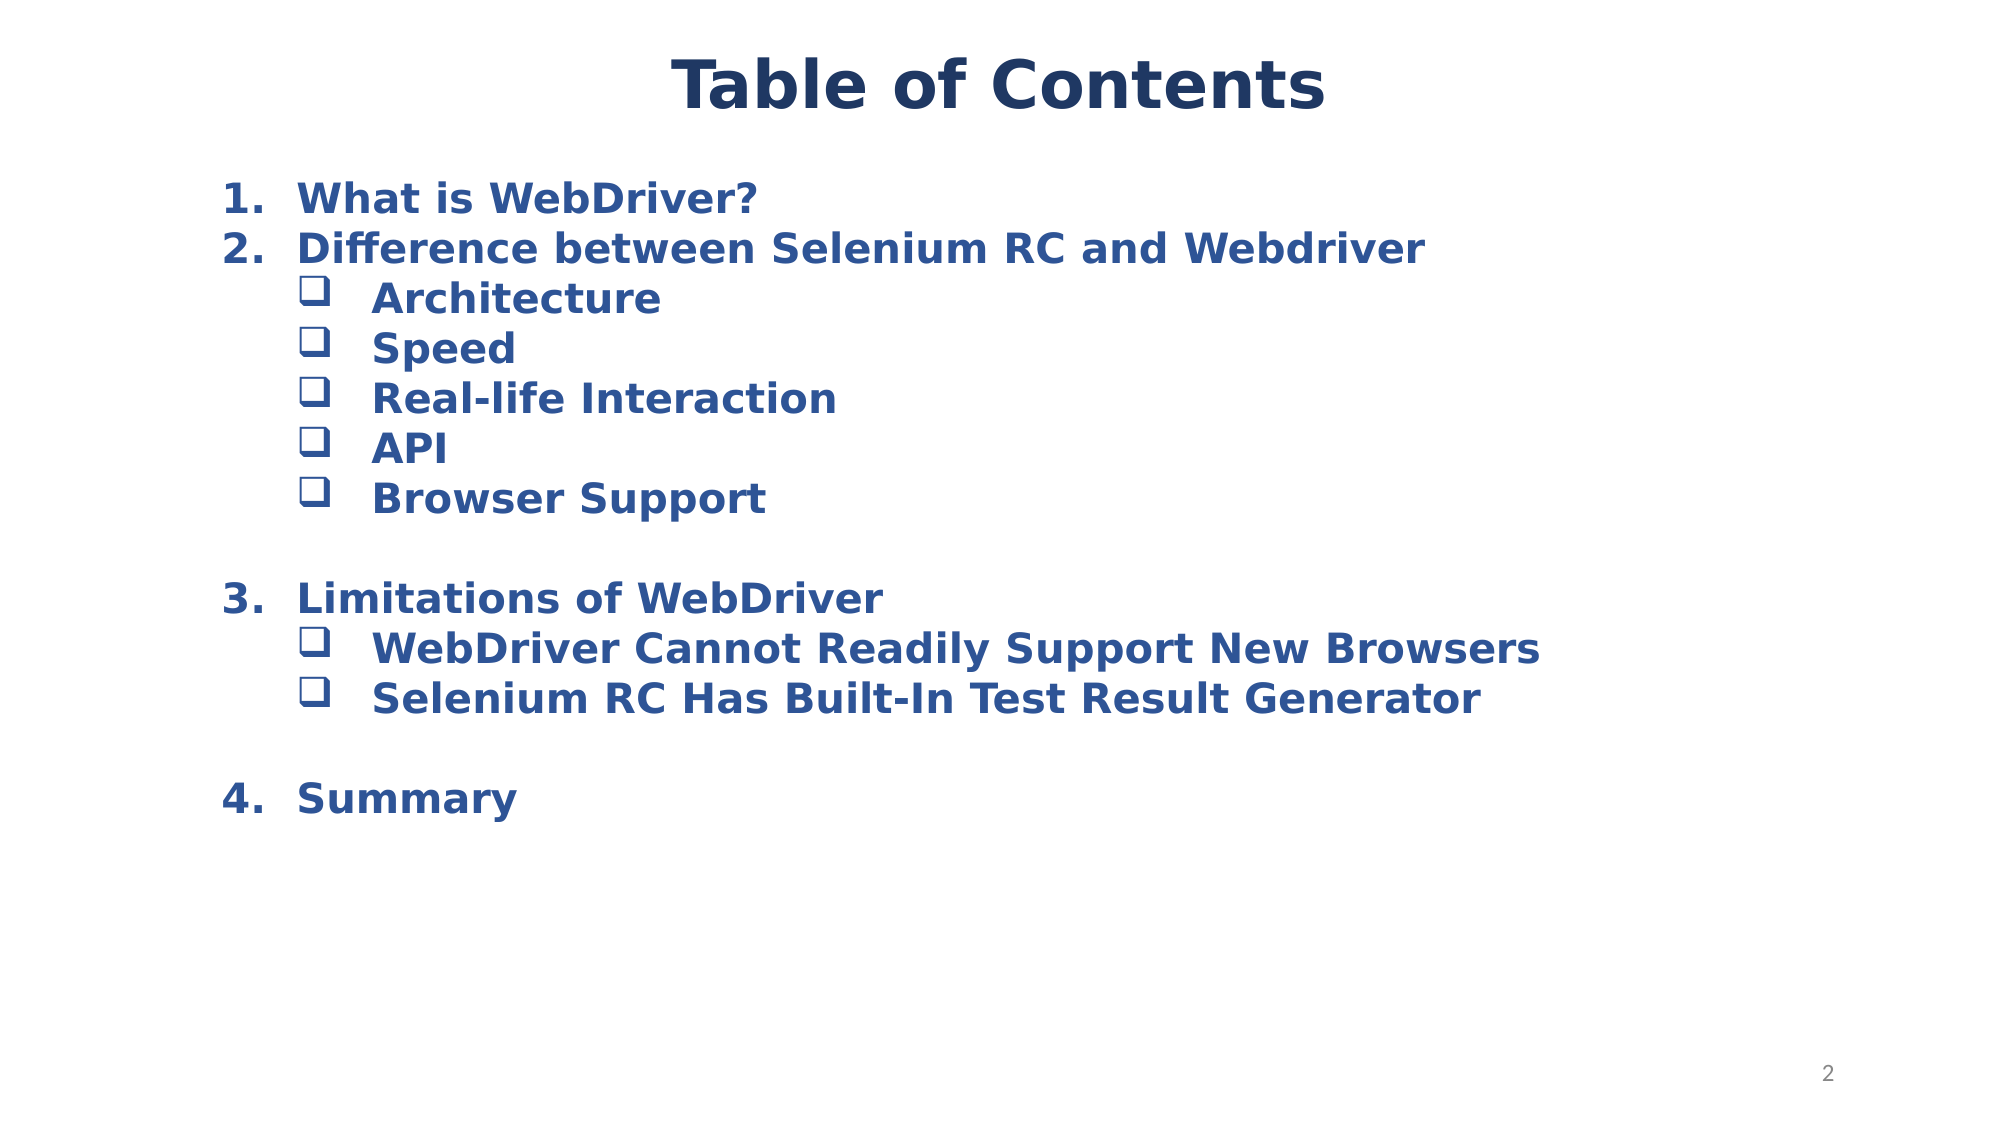

# Table of Contents
What is WebDriver?
Difference between Selenium RC and Webdriver
Architecture
Speed
Real-life Interaction
API
Browser Support
Limitations of WebDriver
WebDriver Cannot Readily Support New Browsers
Selenium RC Has Built-In Test Result Generator
Summary
2